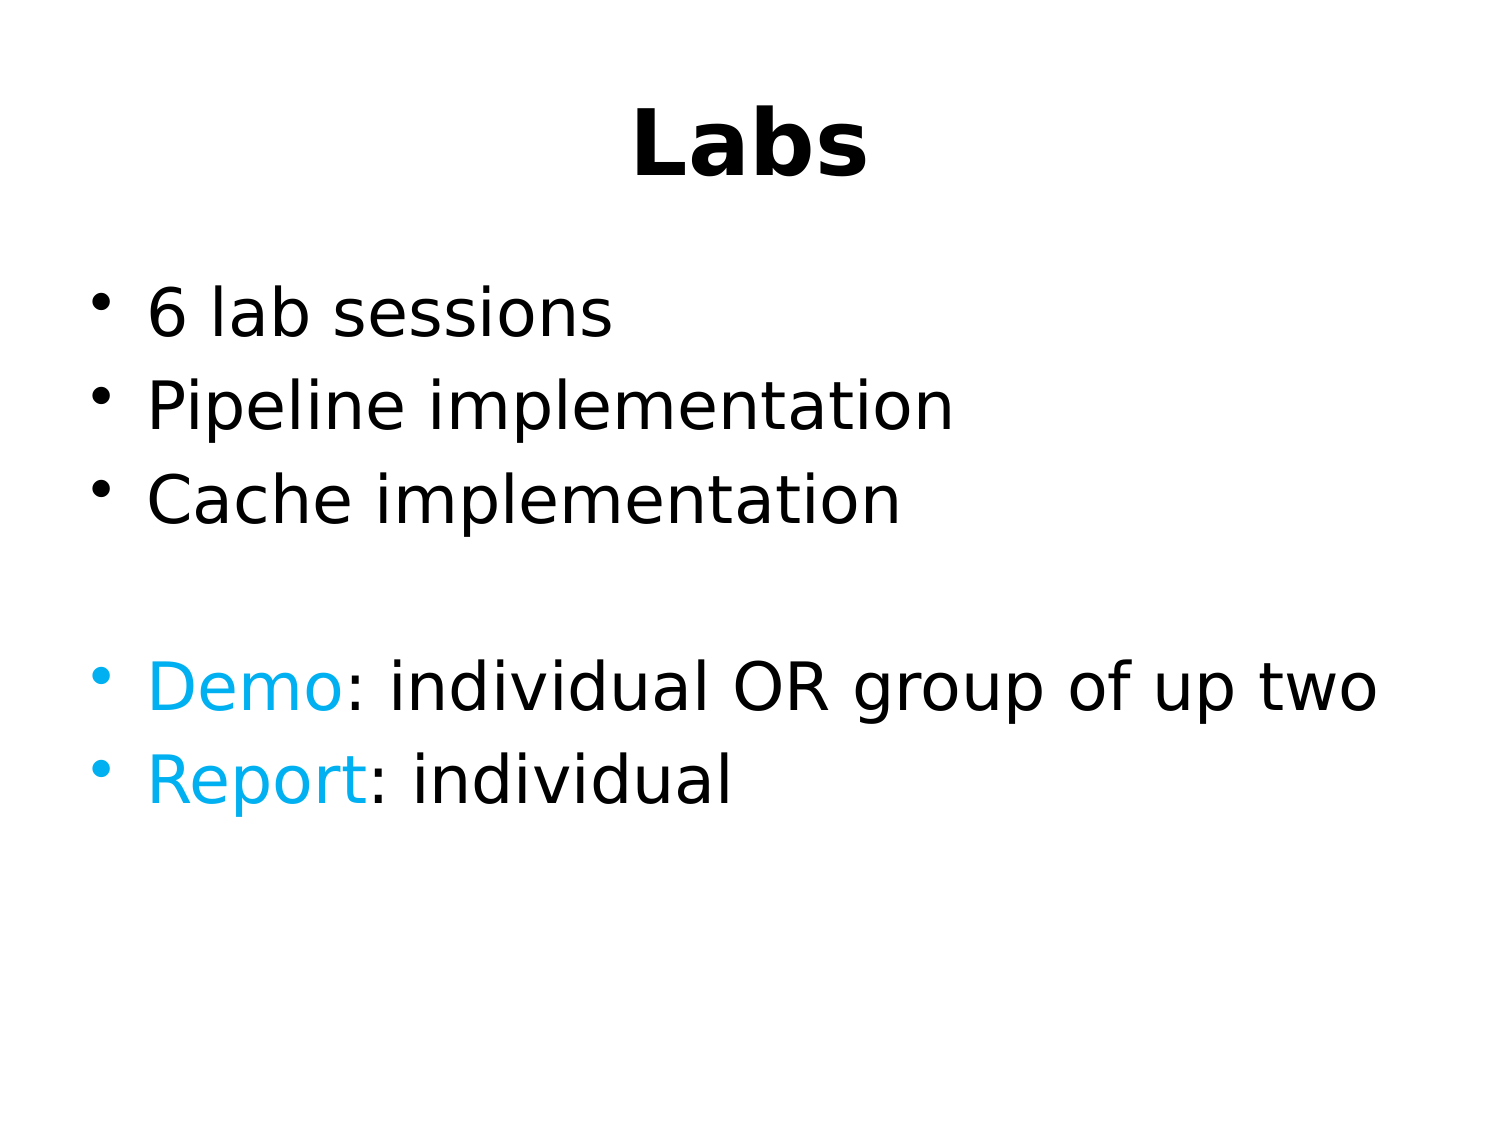

# Labs
6 lab sessions
Pipeline implementation
Cache implementation

Demo: individual OR group of up two
Report: individual